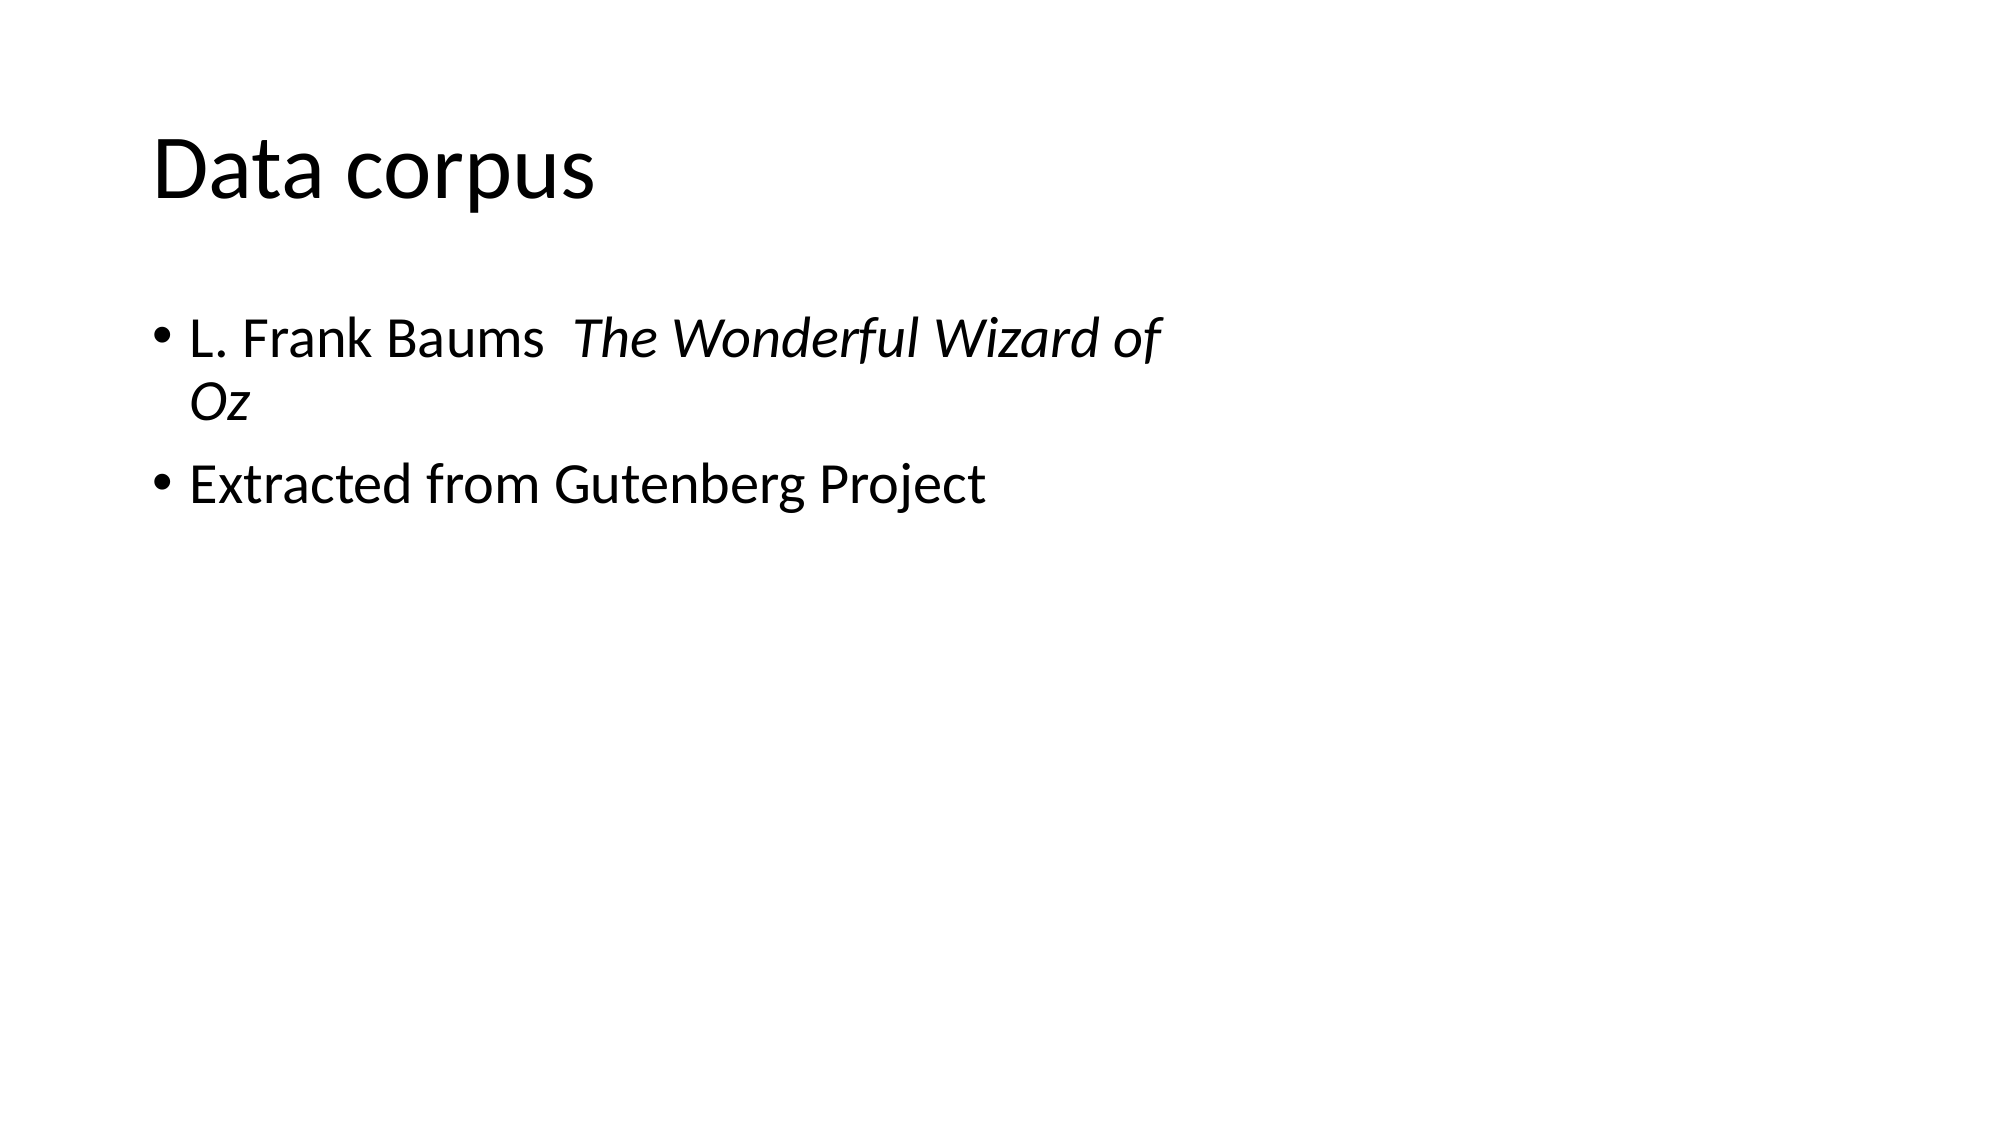

# Data corpus
L. Frank Baums  The Wonderful Wizard of Oz
Extracted from Gutenberg Project